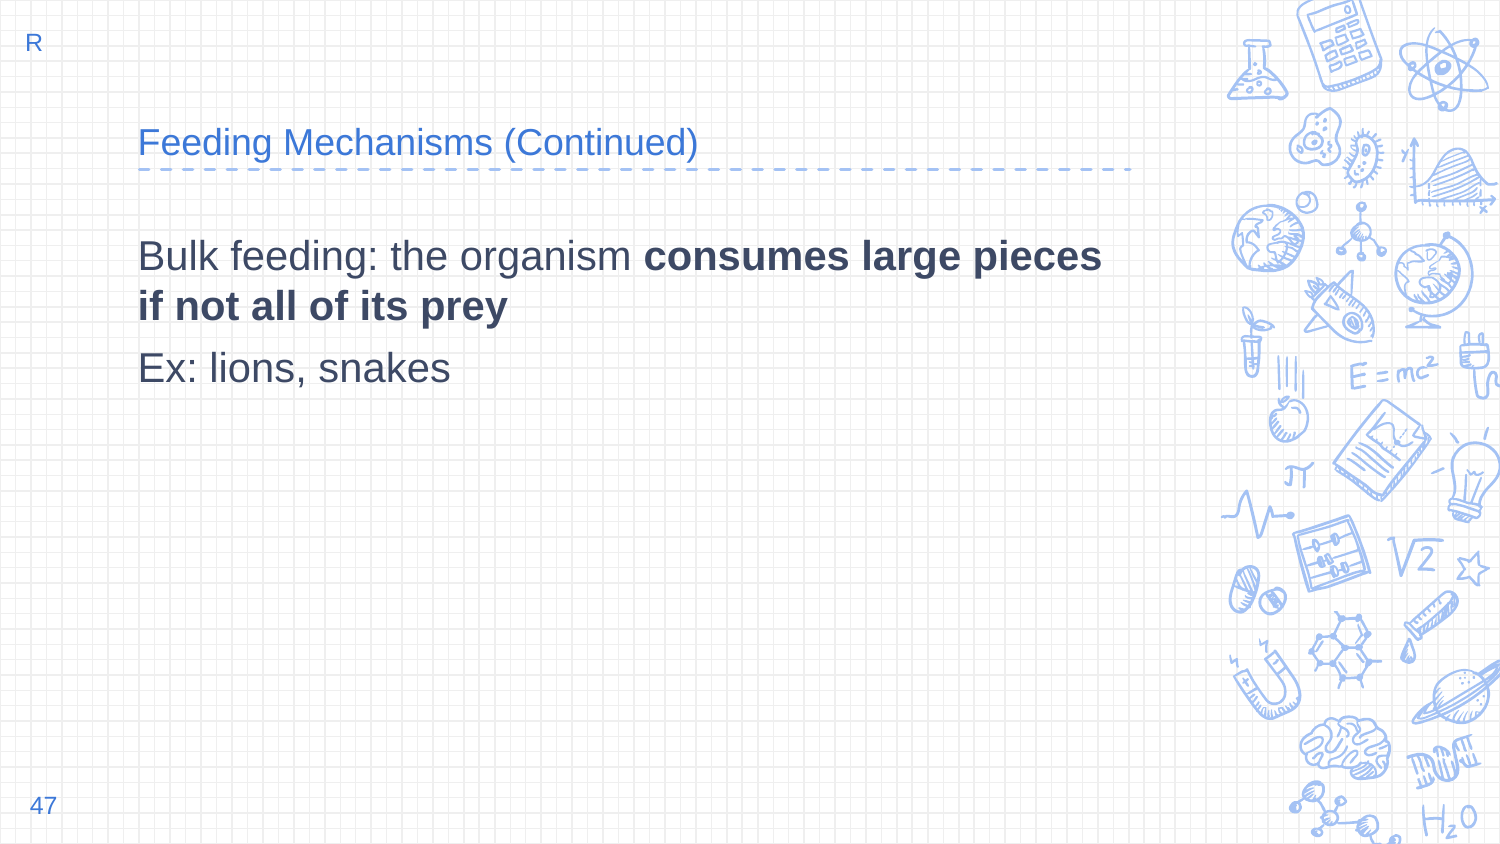

R
# Feeding Mechanisms (Continued)
Bulk feeding: the organism consumes large pieces if not all of its prey
Ex: lions, snakes
47